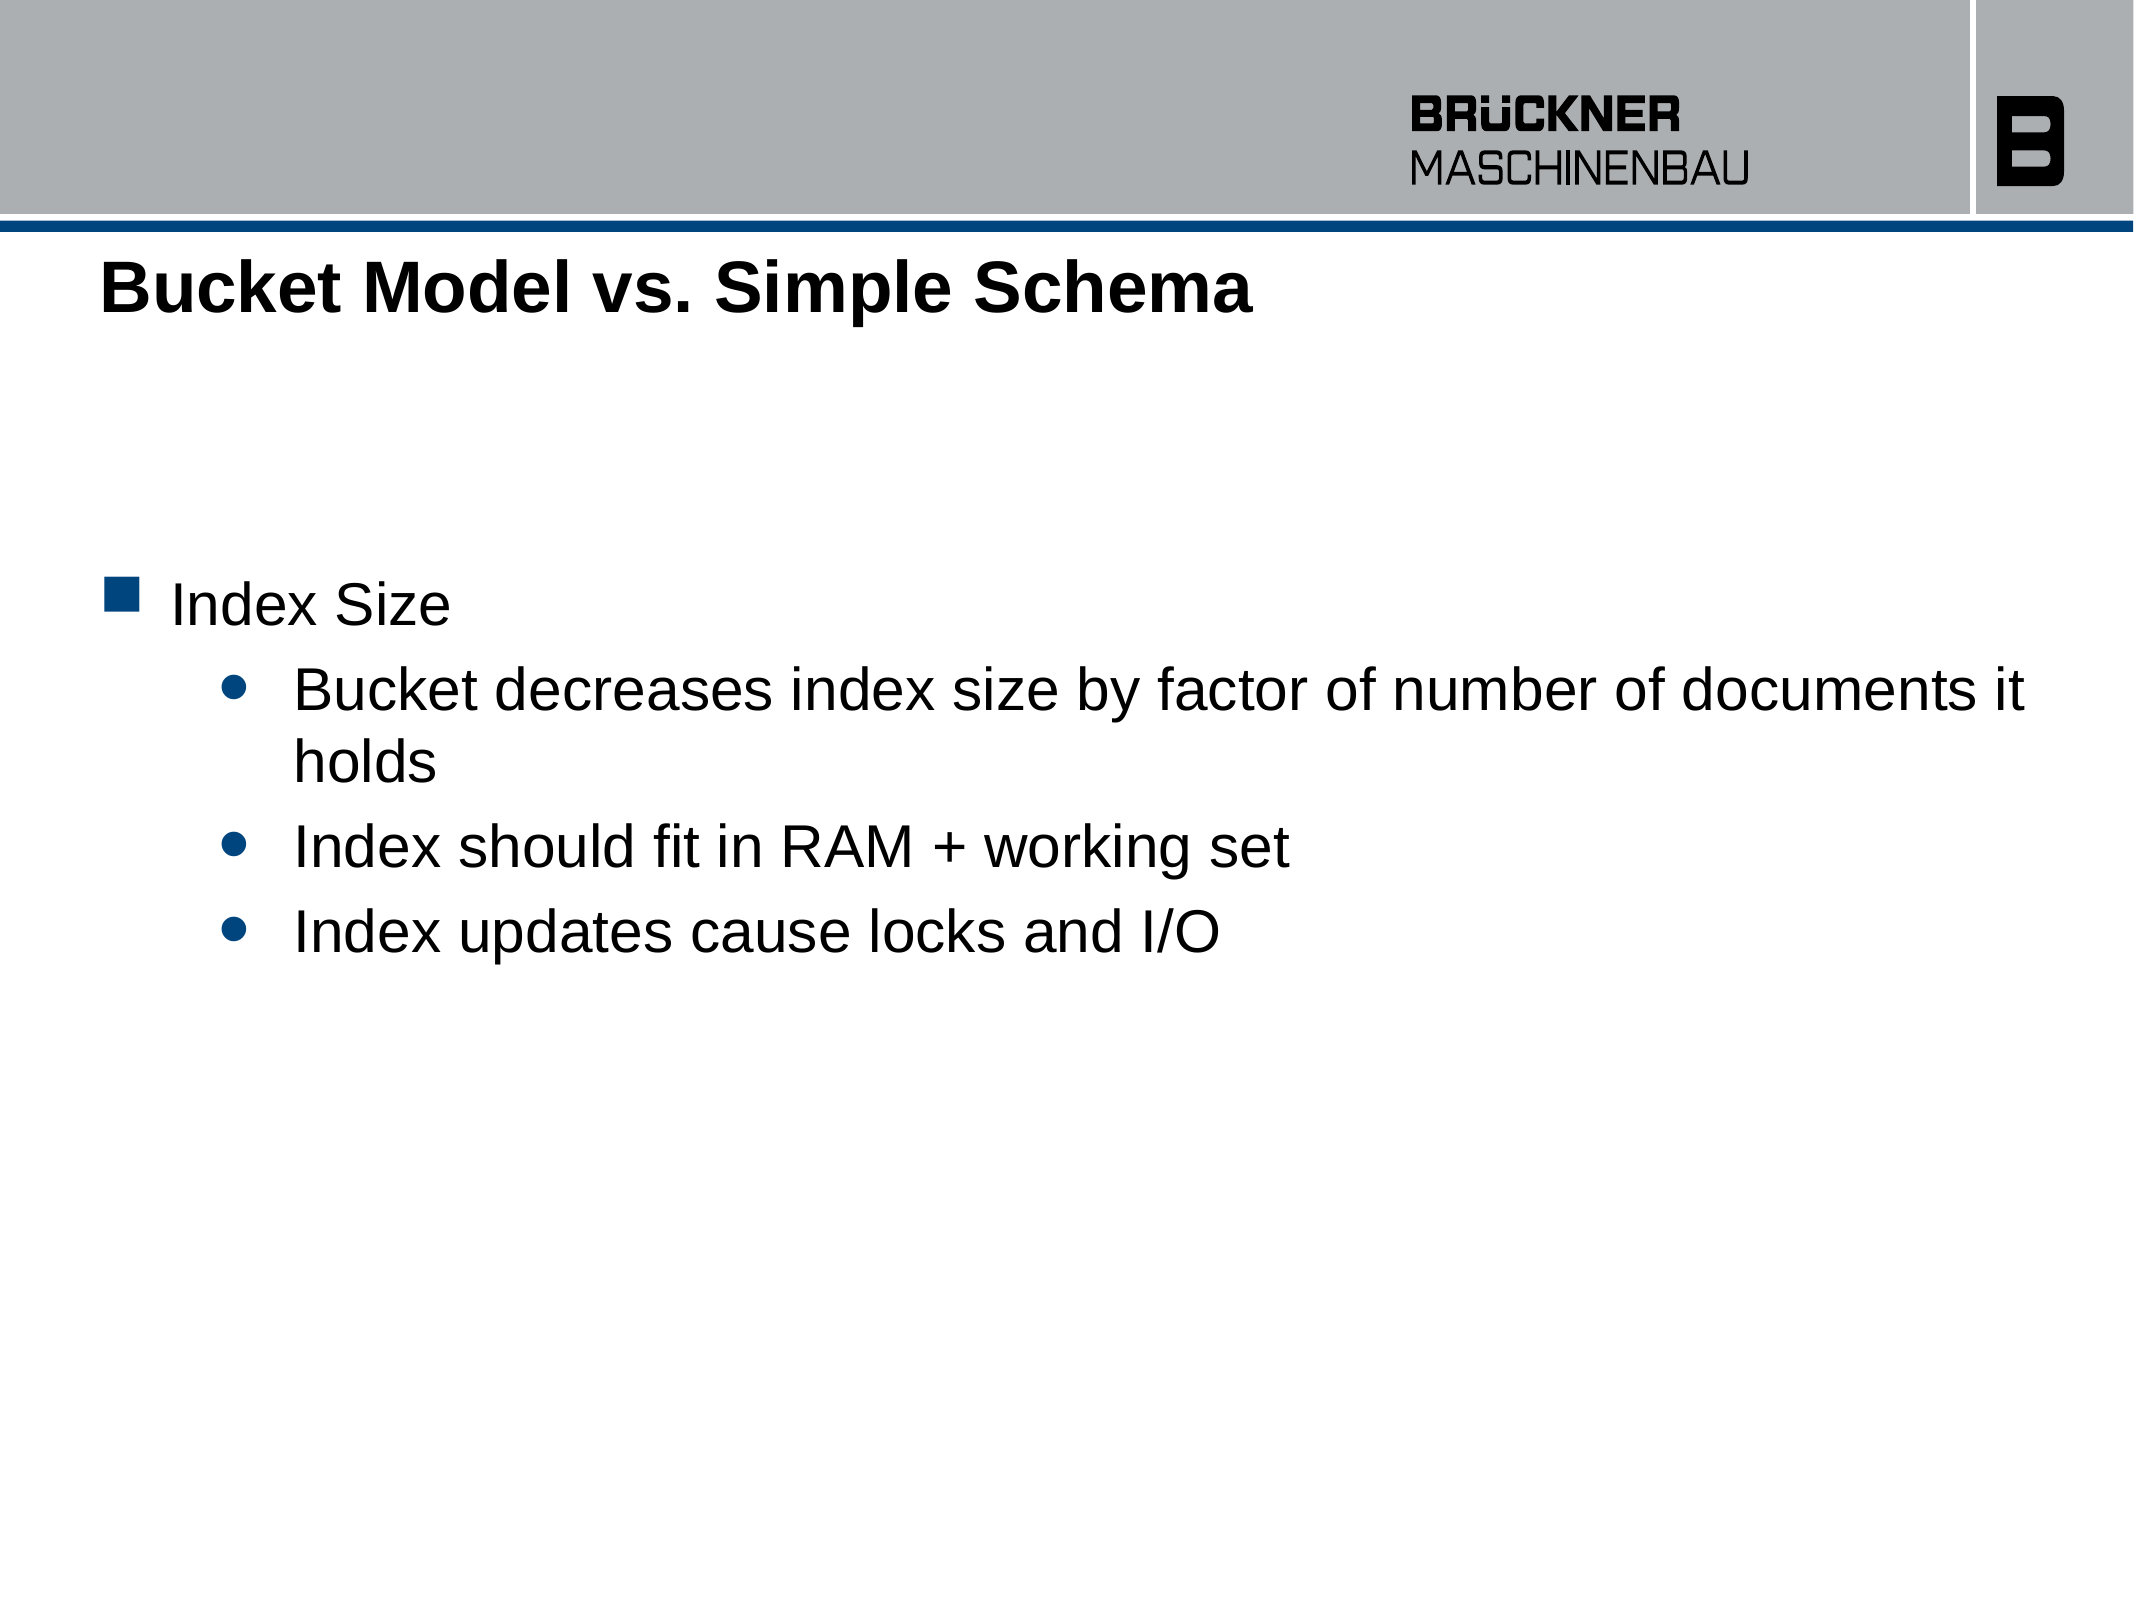

# Bucket Model vs. Simple Schema

Index Size
Bucket decreases index size by factor of number of documents it holds
Index should fit in RAM + working set
Index updates cause locks and I/O